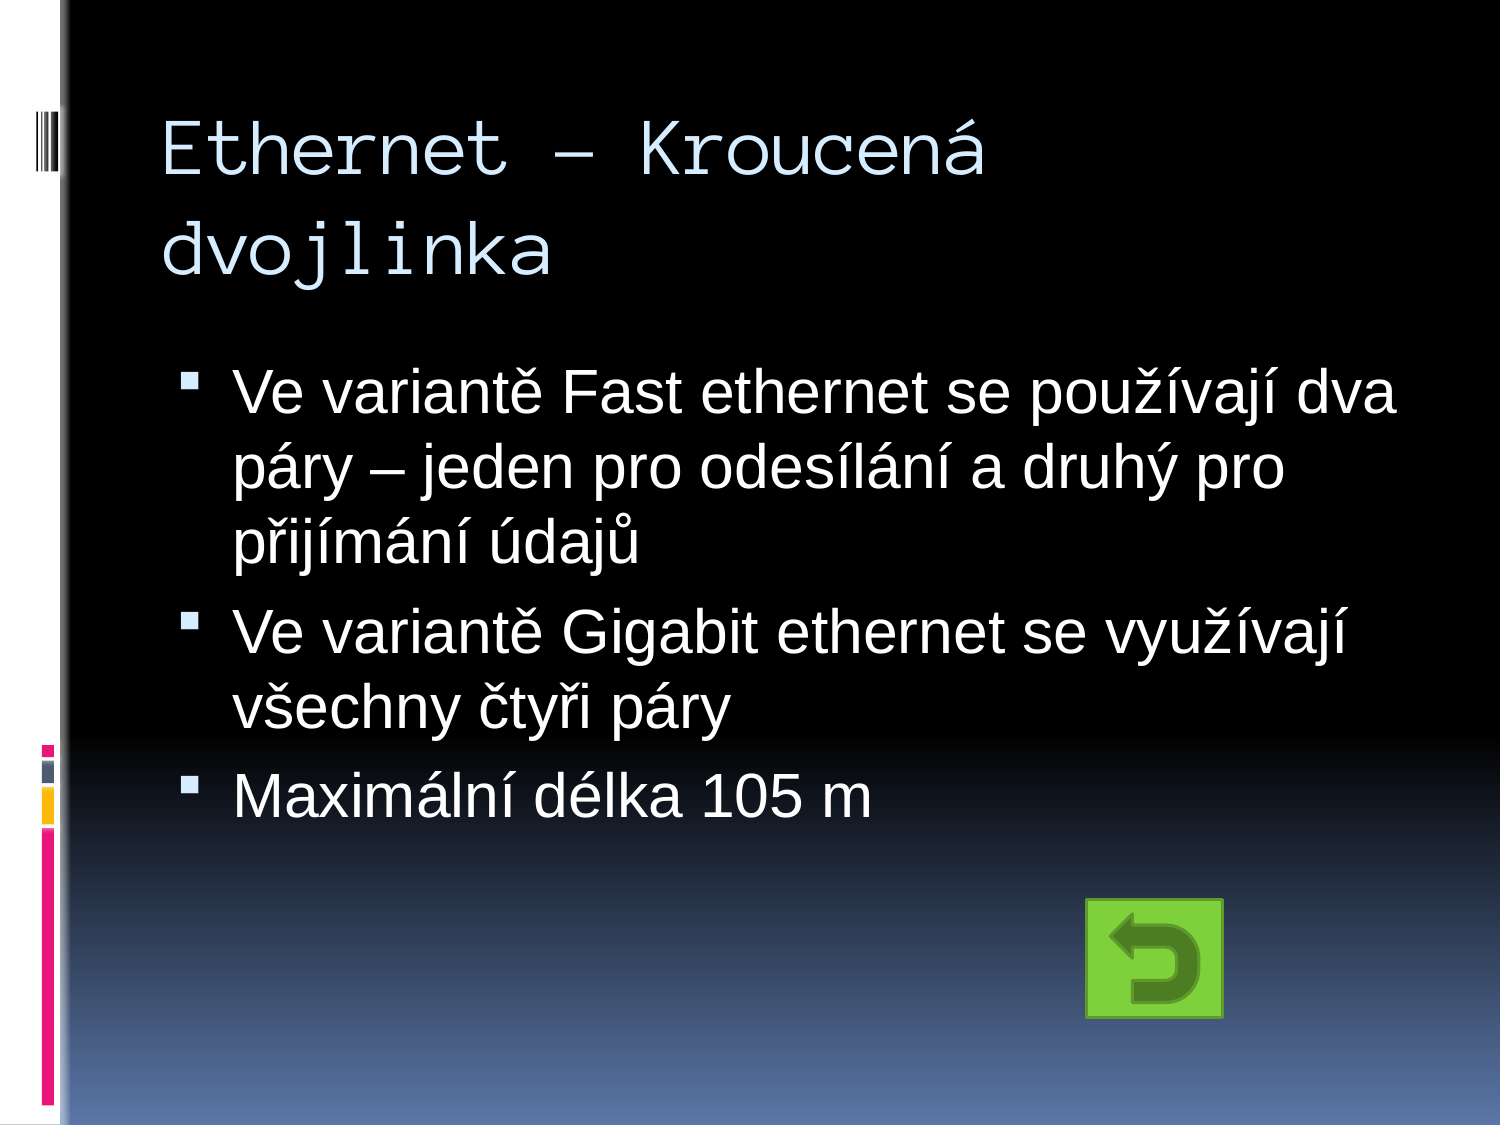

# Ethernet – Kroucená dvojlinka
Ve variantě Fast ethernet se používají dva páry – jeden pro odesílání a druhý pro přijímání údajů
Ve variantě Gigabit ethernet se využívají všechny čtyři páry
Maximální délka 105 m